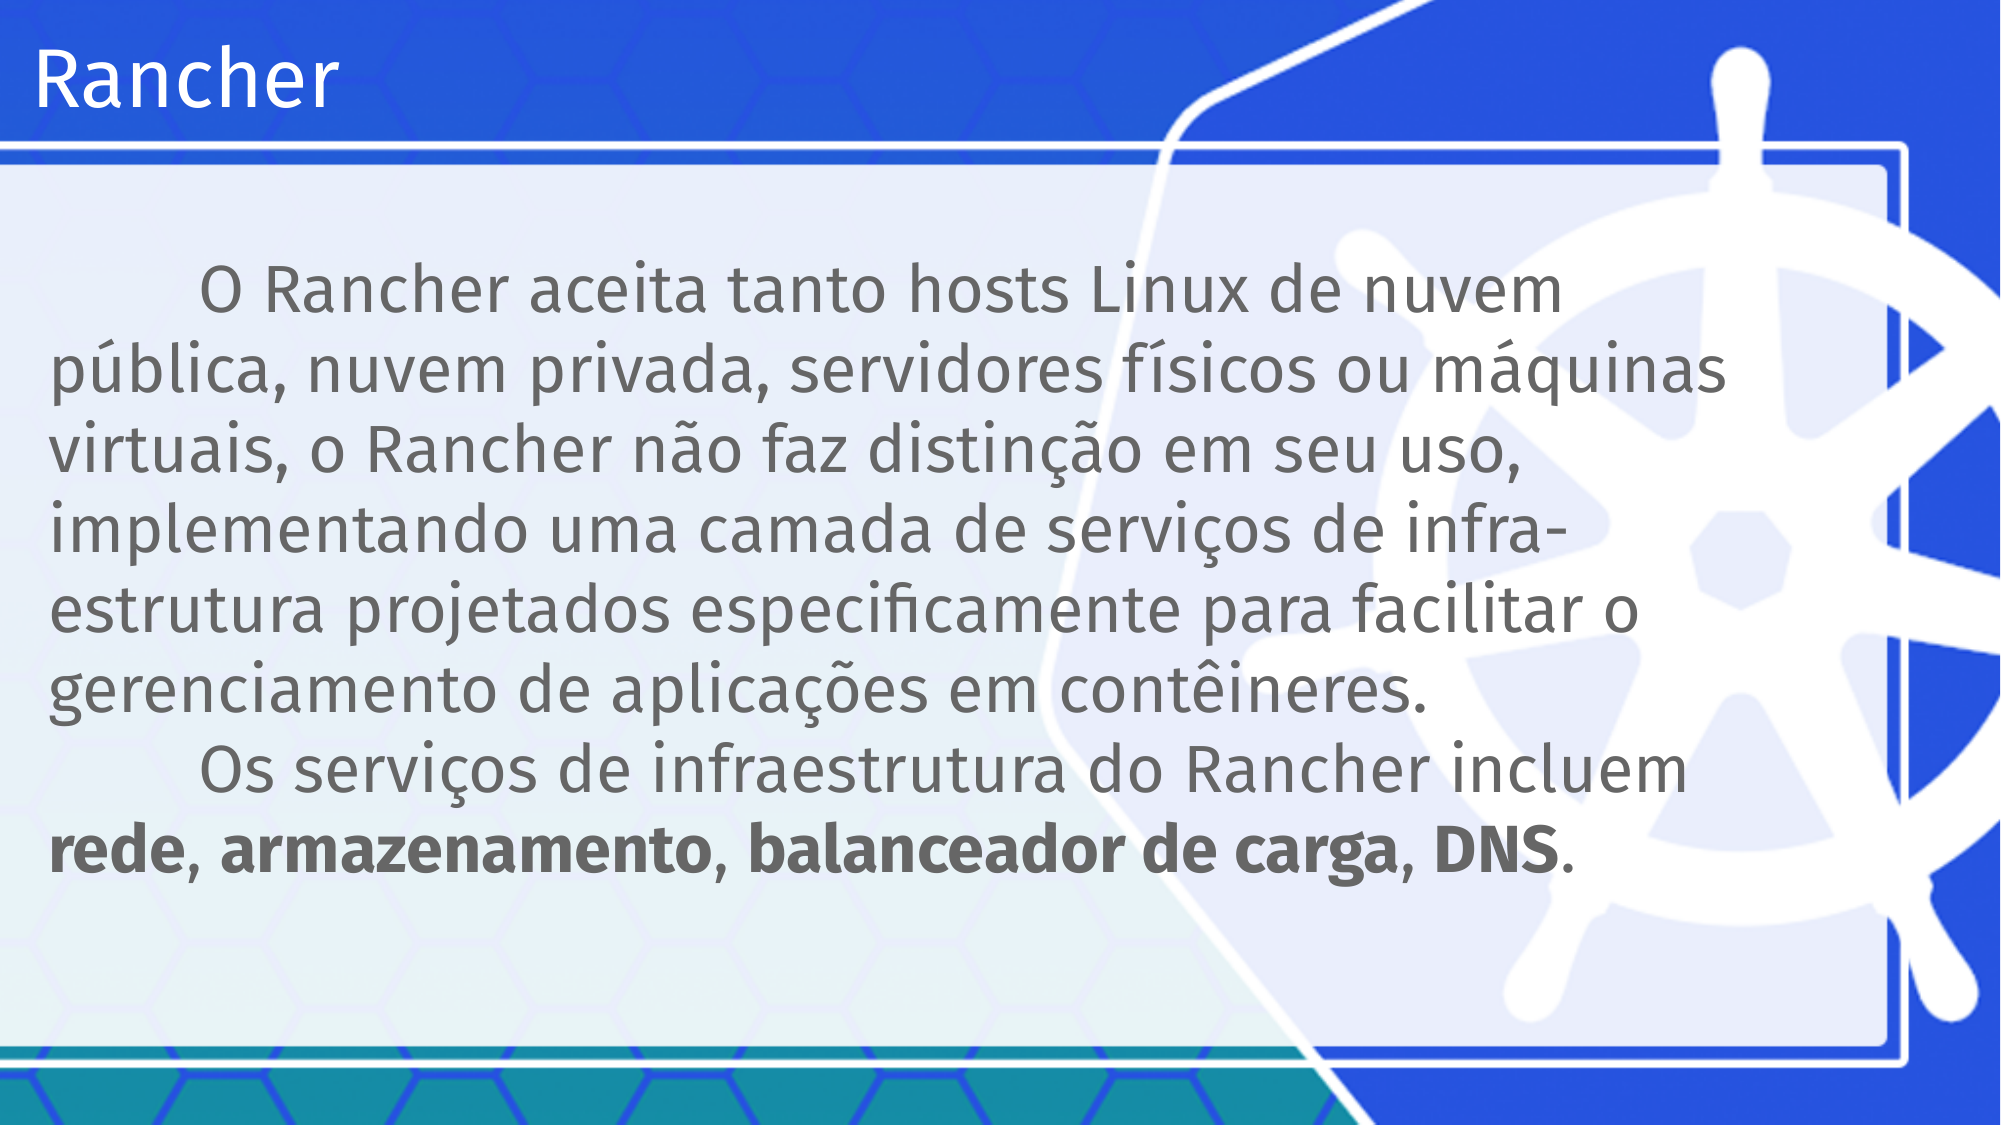

Rancher
	O Rancher aceita tanto hosts Linux de nuvem pública, nuvem privada, servidores físicos ou máquinas virtuais, o Rancher não faz distinção em seu uso, implementando uma camada de serviços de infra-estrutura projetados especificamente para facilitar o gerenciamento de aplicações em contêineres.
	Os serviços de infraestrutura do Rancher incluem rede, armazenamento, balanceador de carga, DNS.